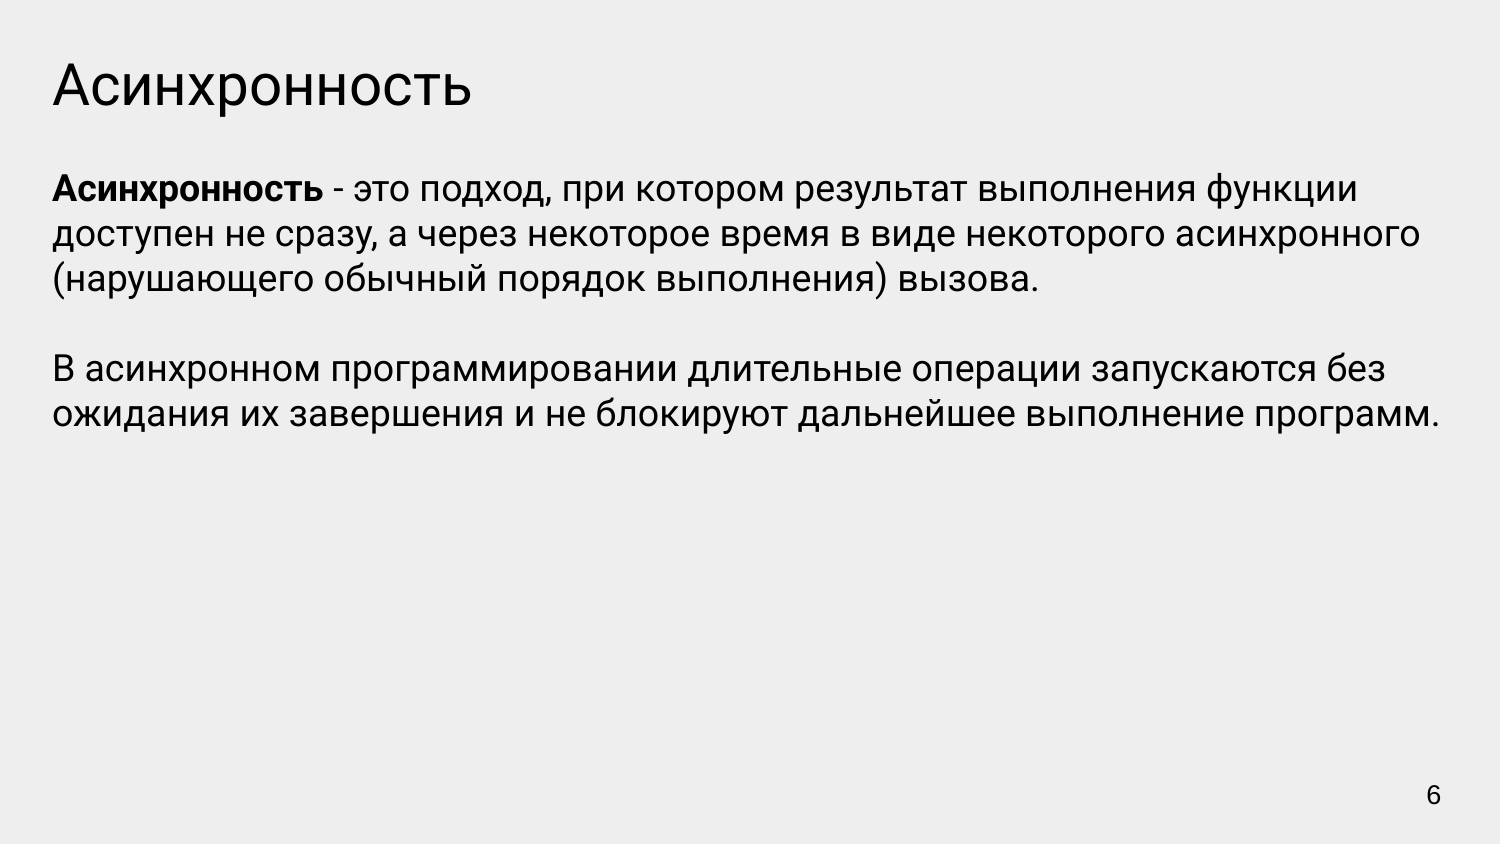

# Асинхронность
Асинхронность - это подход, при котором результат выполнения функции доступен не сразу, а через некоторое время в виде некоторого асинхронного (нарушающего обычный порядок выполнения) вызова.

В асинхронном программировании длительные операции запускаются без ожидания их завершения и не блокируют дальнейшее выполнение программ.
6